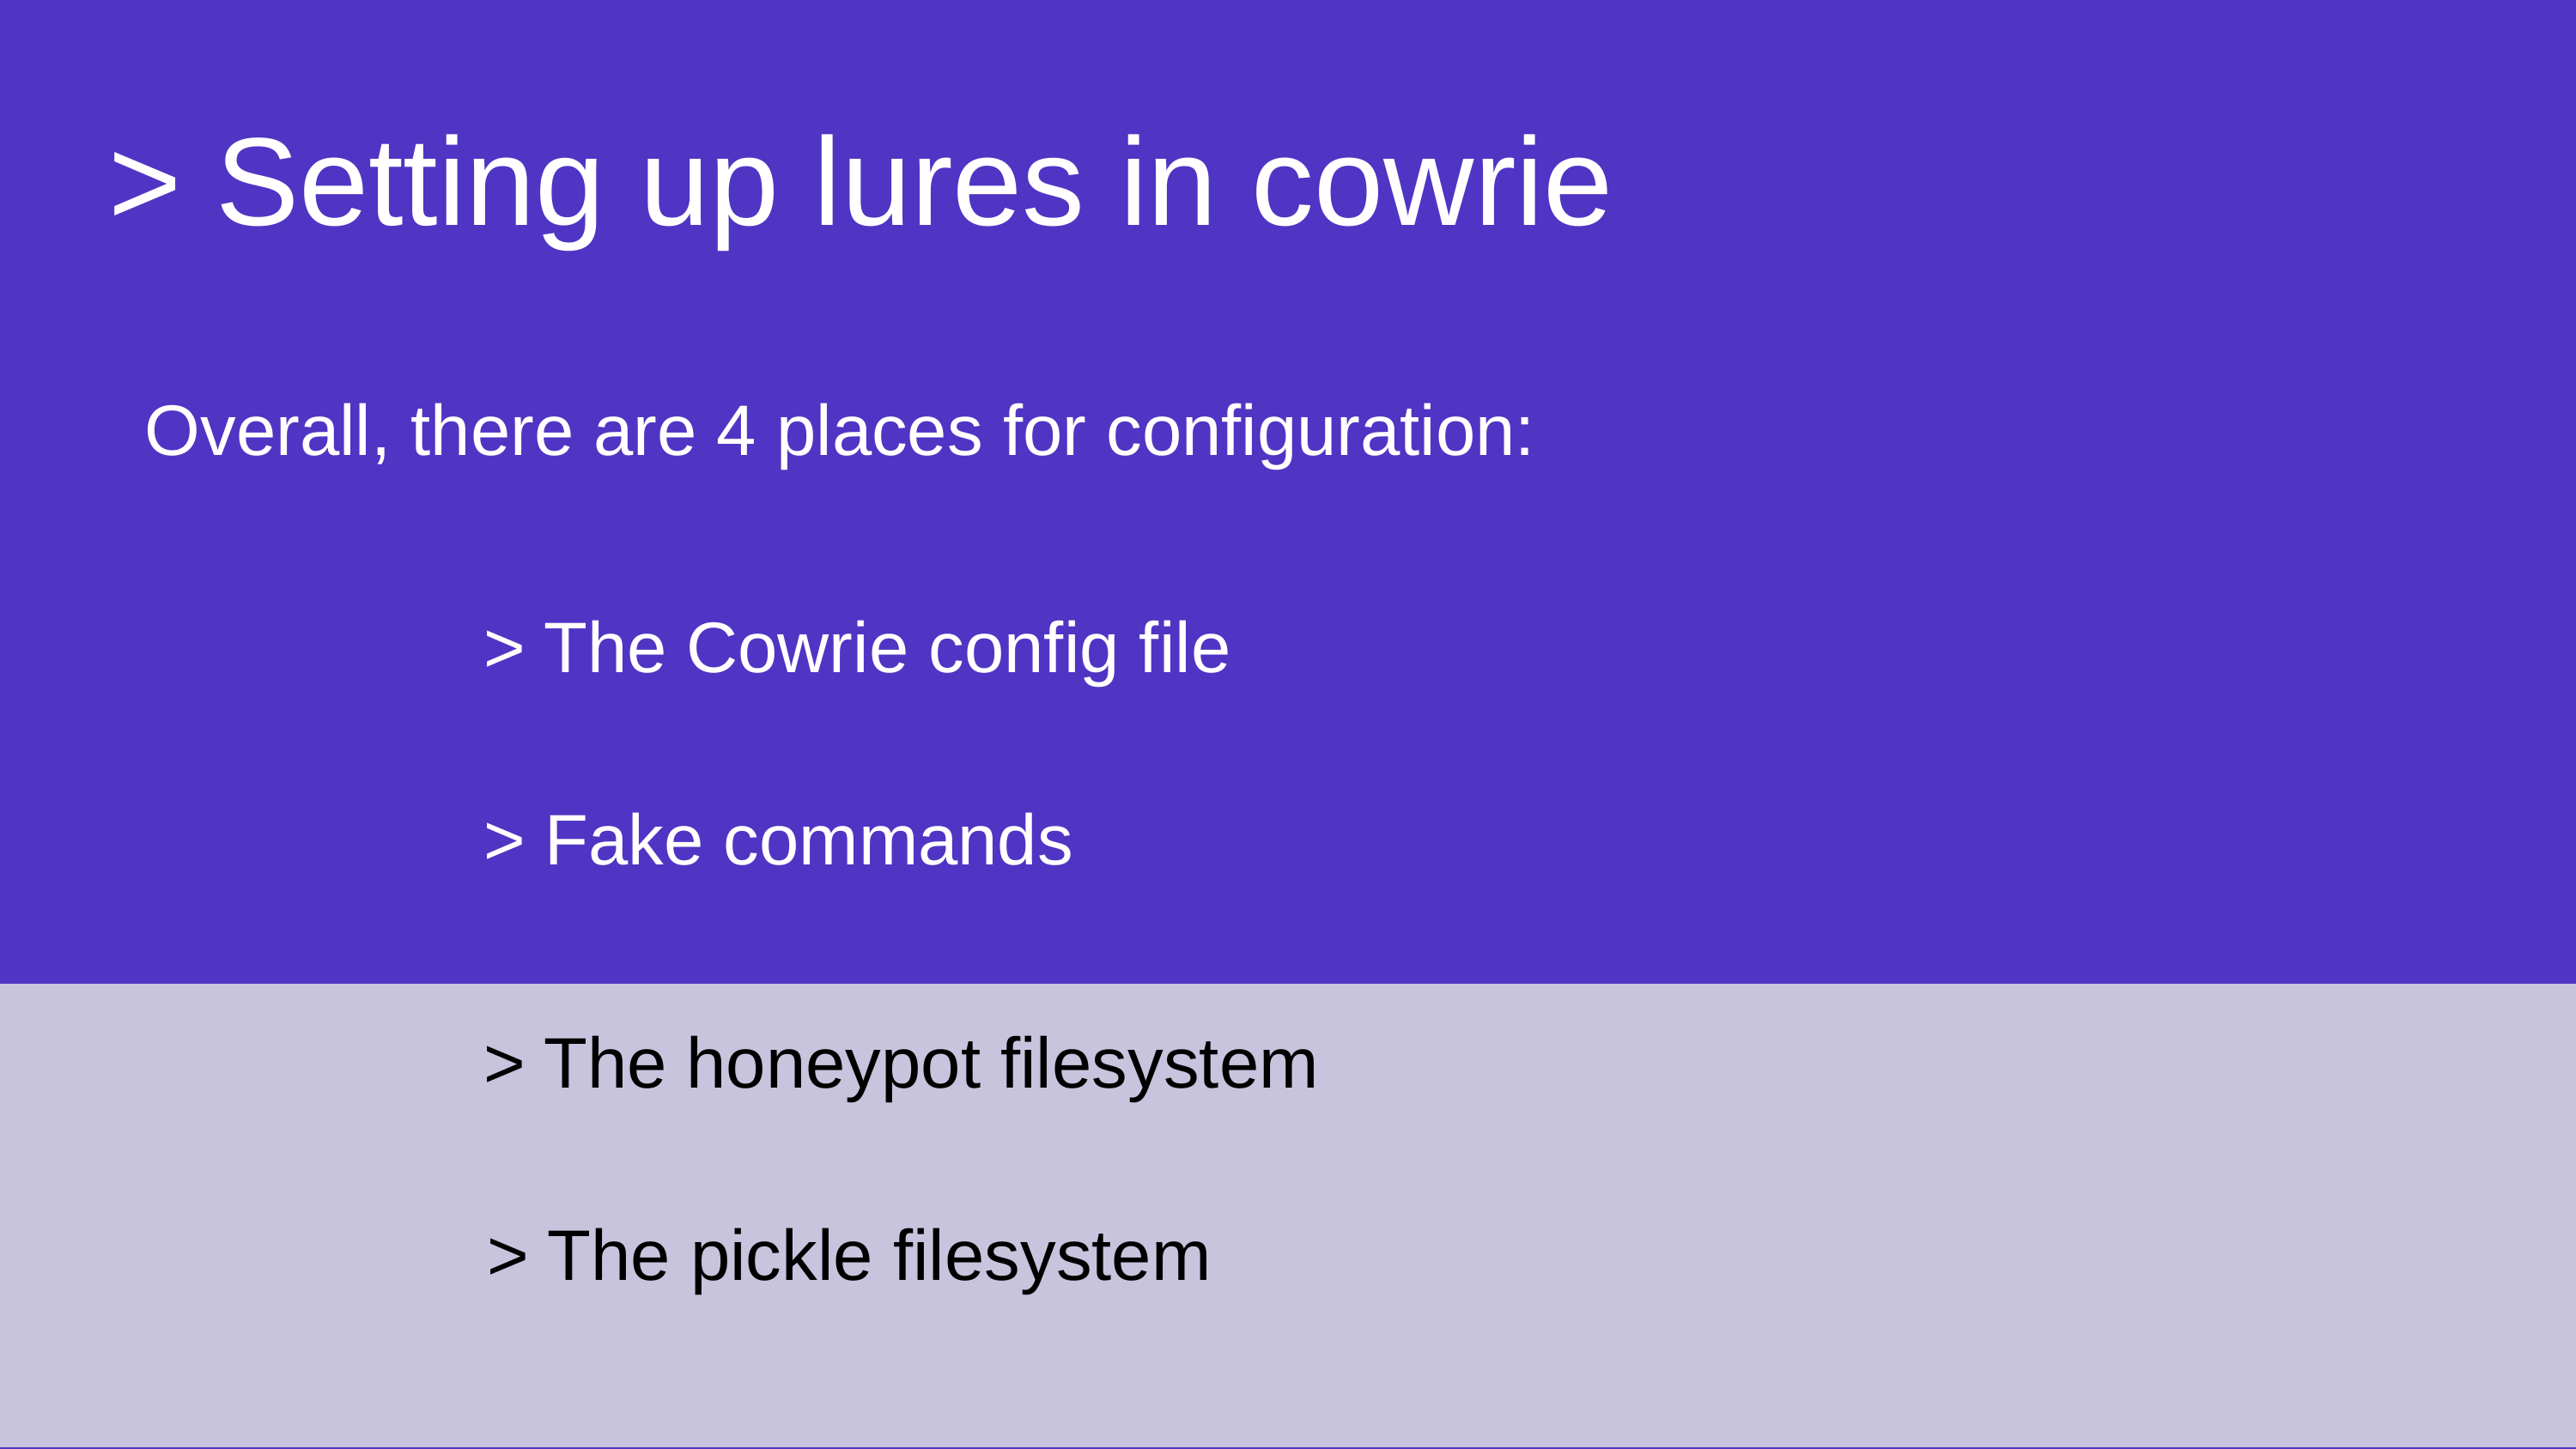

> Setting up lures in cowrie
Overall, there are 4 places for configuration:
> The Cowrie config file
> Fake commands

> The honeypot filesystem
> The pickle filesystem